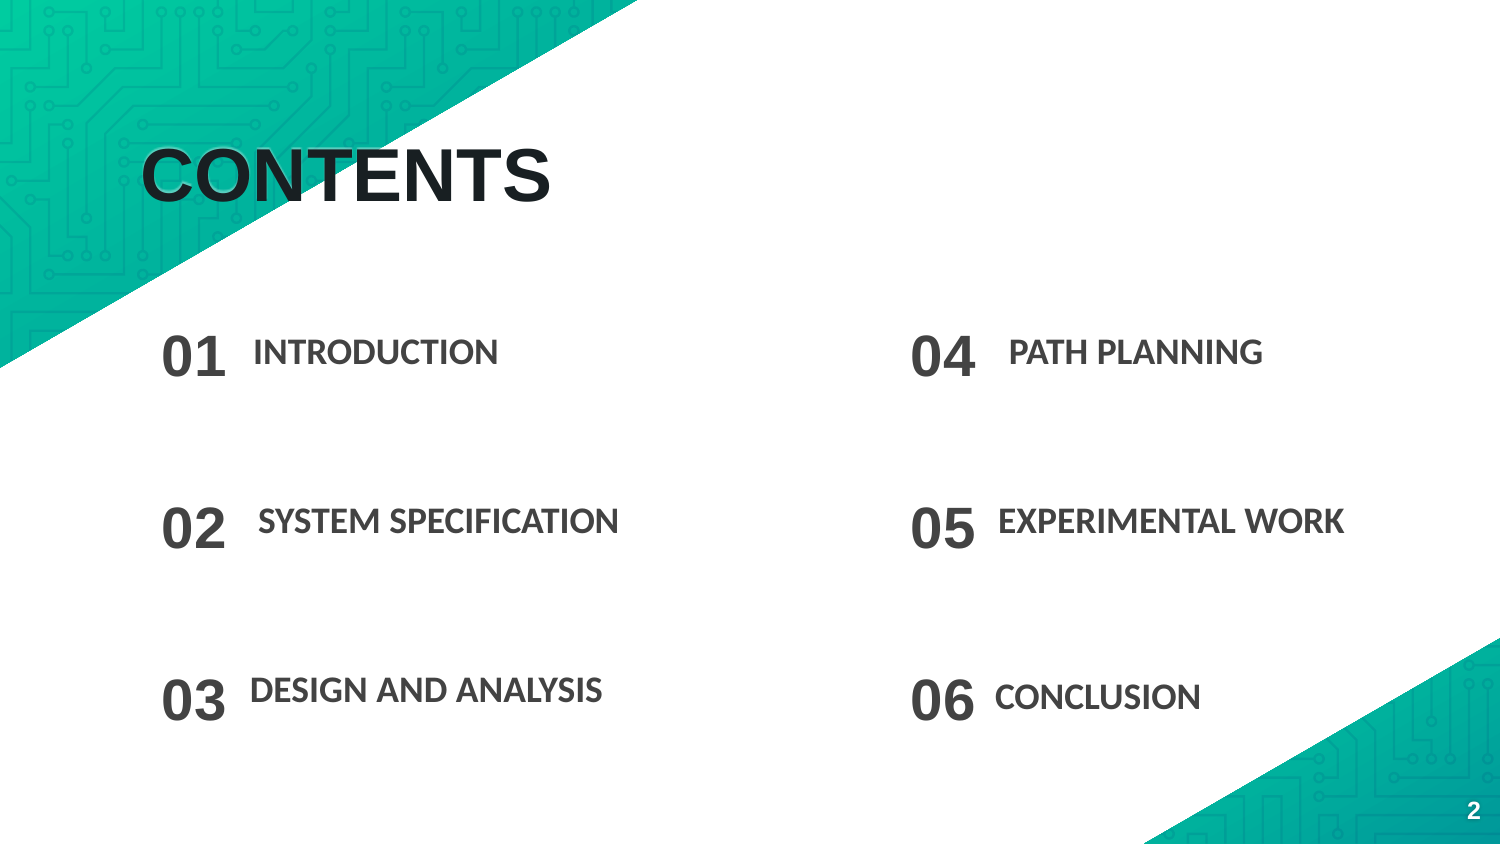

# CONTENTS
01
02
03

04
05
06

INTRODUCTION
PATH PLANNING
SYSTEM SPECIFICATION
EXPERIMENTAL WORK
DESIGN AND ANALYSIS
CONCLUSION
2